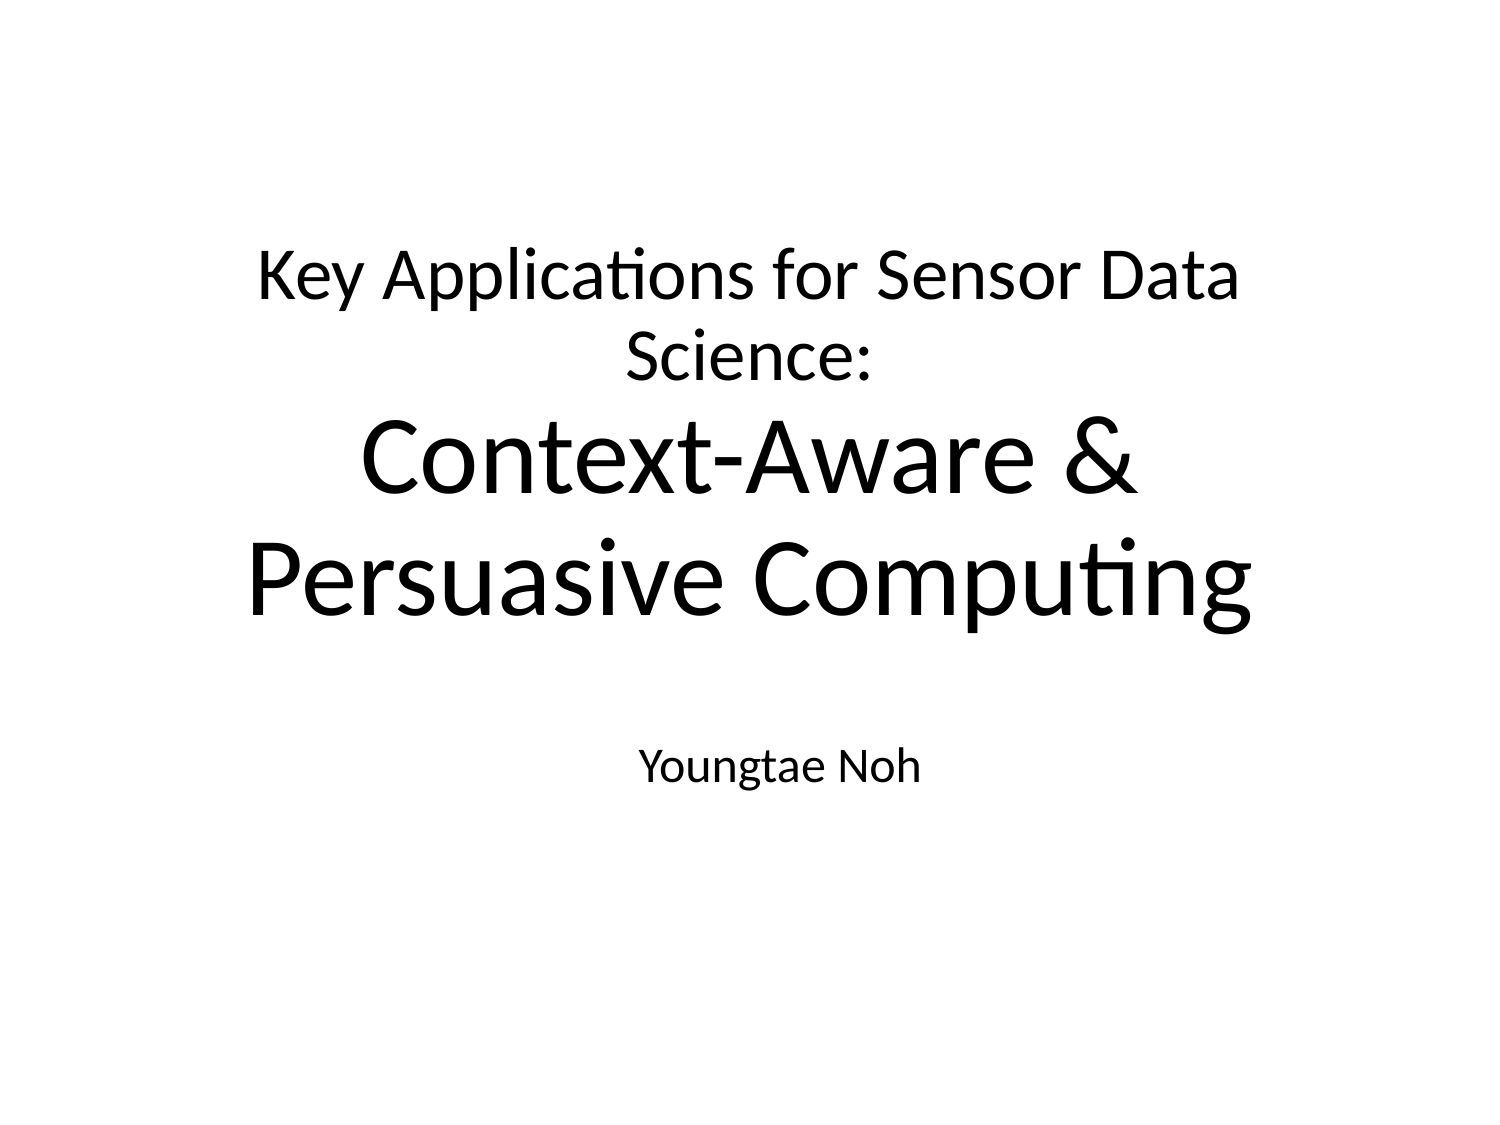

# Key Applications for Sensor Data Science: Context-Aware & Persuasive Computing
Youngtae Noh